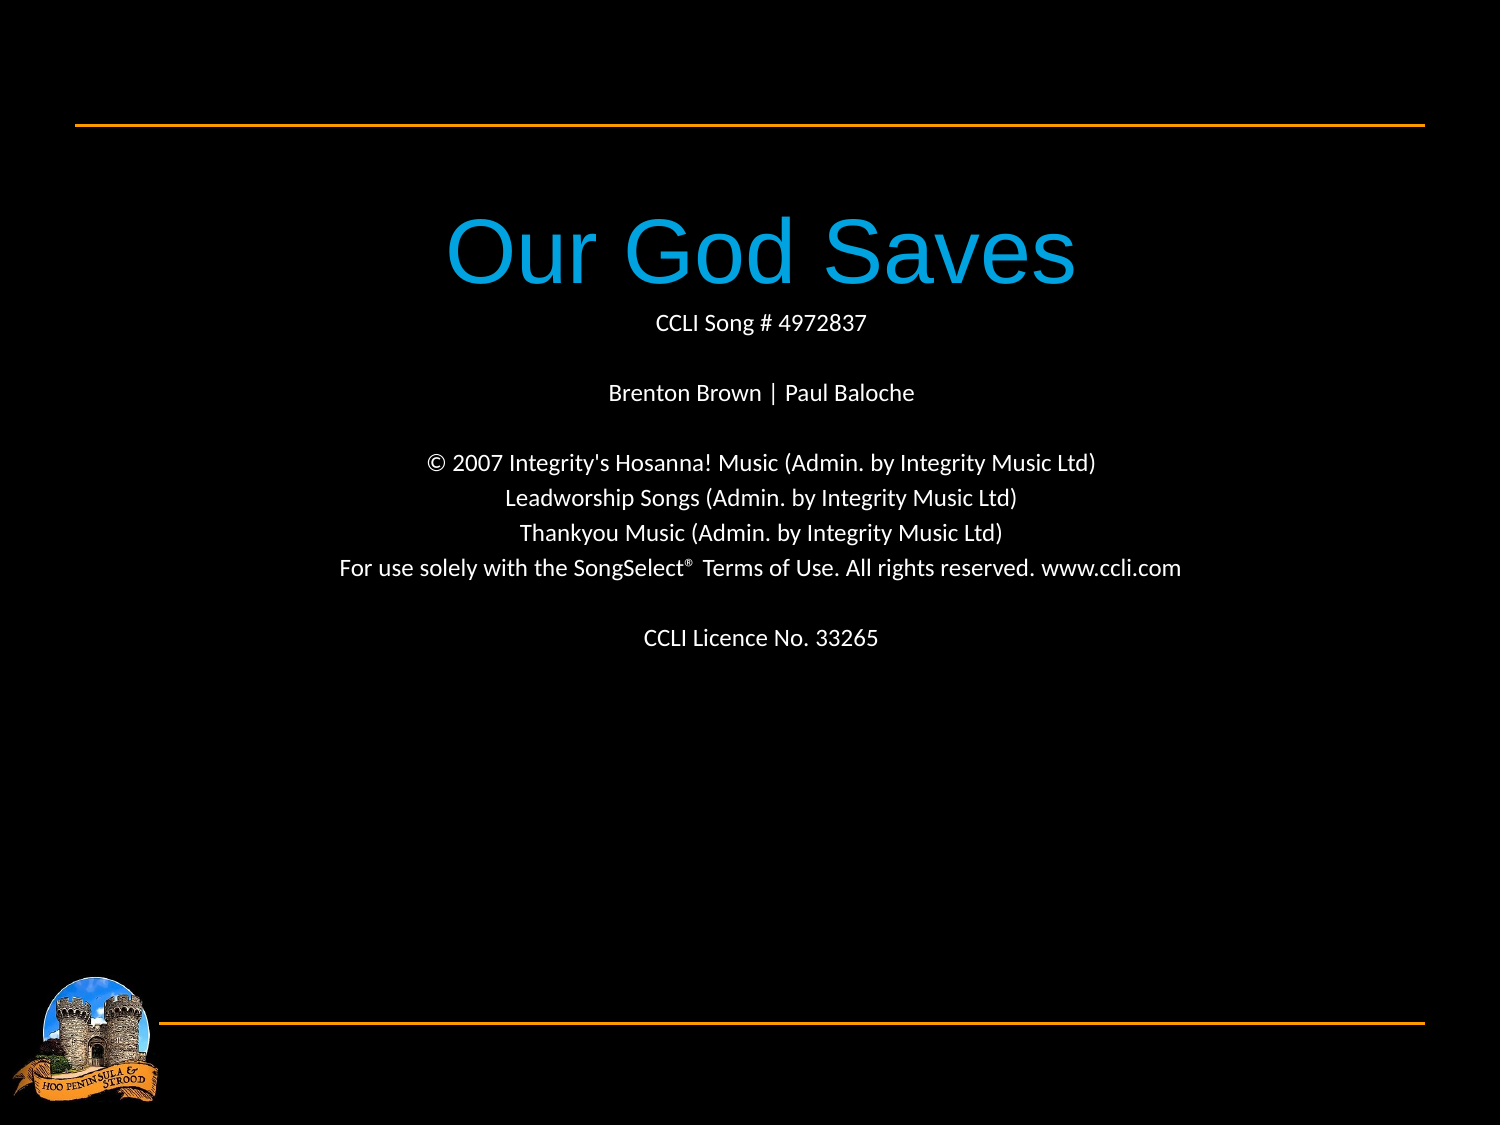

Our God Saves
CCLI Song # 4972837

Brenton Brown | Paul Baloche

© 2007 Integrity's Hosanna! Music (Admin. by Integrity Music Ltd)
Leadworship Songs (Admin. by Integrity Music Ltd)
Thankyou Music (Admin. by Integrity Music Ltd)
For use solely with the SongSelect® Terms of Use. All rights reserved. www.ccli.com

CCLI Licence No. 33265